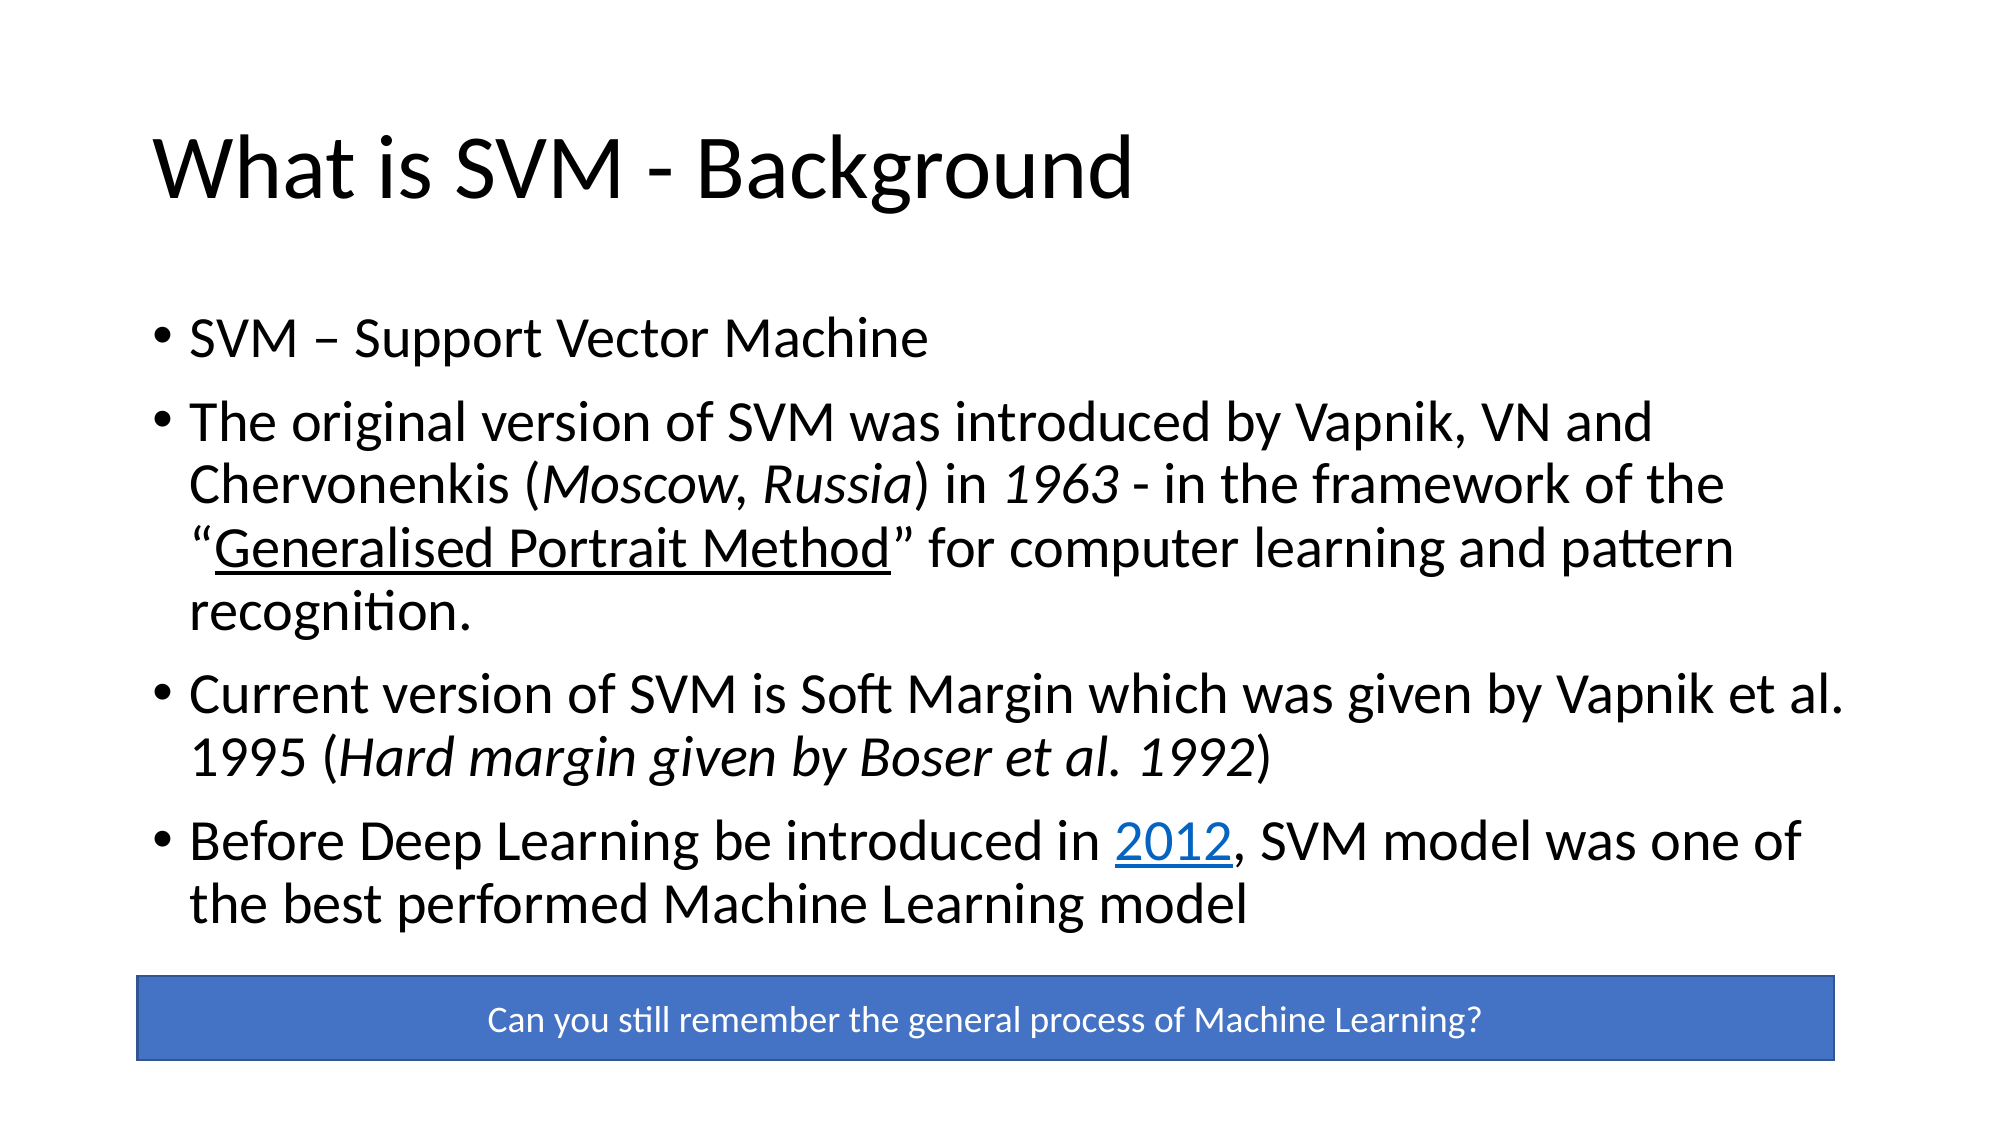

# What is SVM - Background
SVM – Support Vector Machine
The original version of SVM was introduced by Vapnik, VN and Chervonenkis (Moscow, Russia) in 1963 - in the framework of the “Generalised Portrait Method” for computer learning and pattern recognition.
Current version of SVM is Soft Margin which was given by Vapnik et al. 1995 (Hard margin given by Boser et al. 1992)
Before Deep Learning be introduced in 2012, SVM model was one of the best performed Machine Learning model
Can you still remember the general process of Machine Learning?